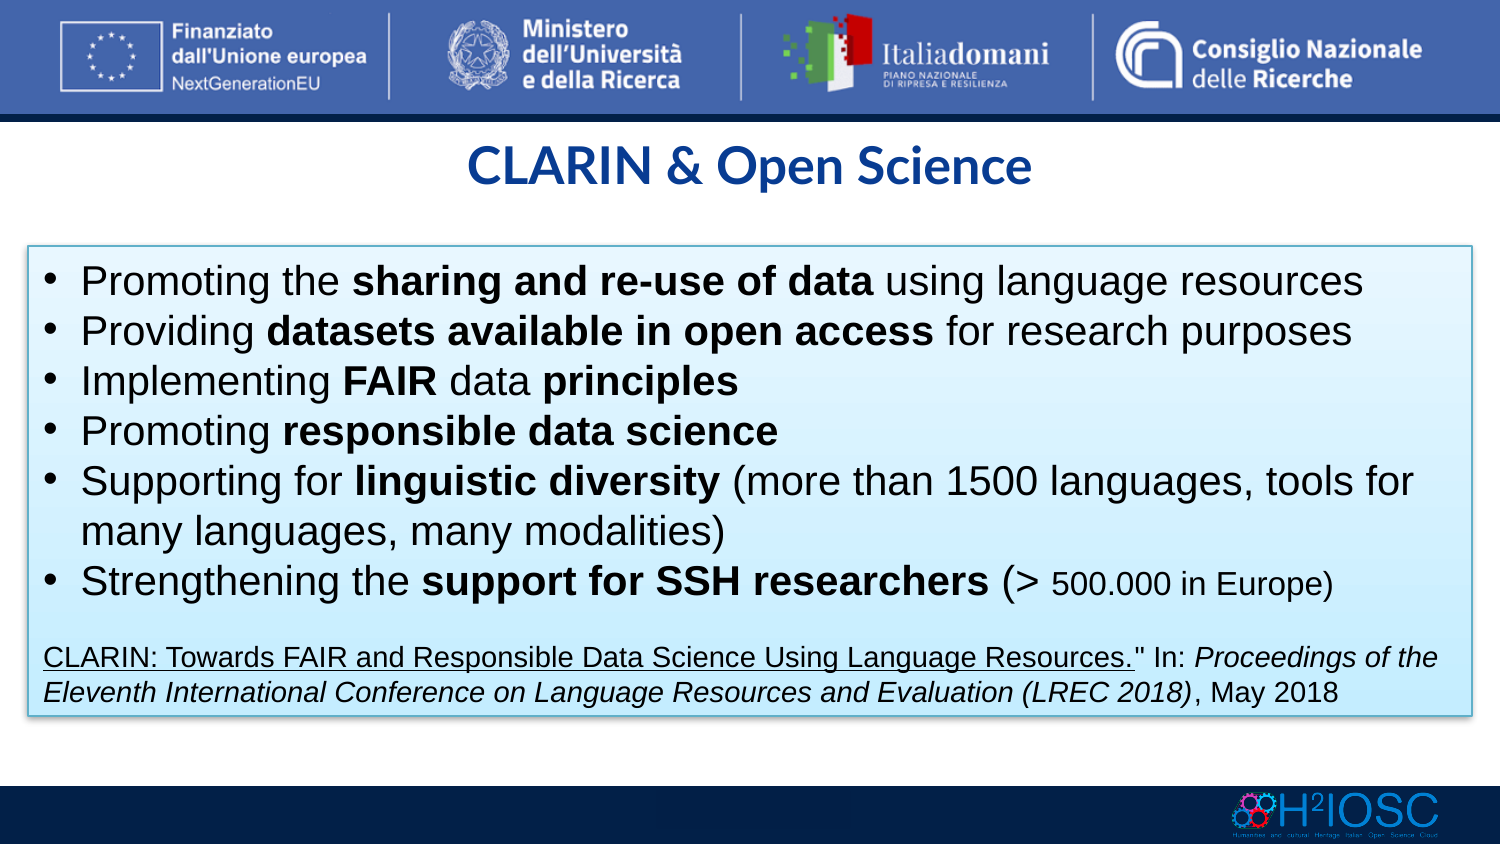

CLARIN & Open Science
Promoting the sharing and re-use of data using language resources
Providing datasets available in open access for research purposes
Implementing FAIR data principles
Promoting responsible data science
Supporting for linguistic diversity (more than 1500 languages, tools for many languages, many modalities)
Strengthening the support for SSH researchers (> 500.000 in Europe)
CLARIN: Towards FAIR and Responsible Data Science Using Language Resources." In: Proceedings of the Eleventh International Conference on Language Resources and Evaluation (LREC 2018), May 2018